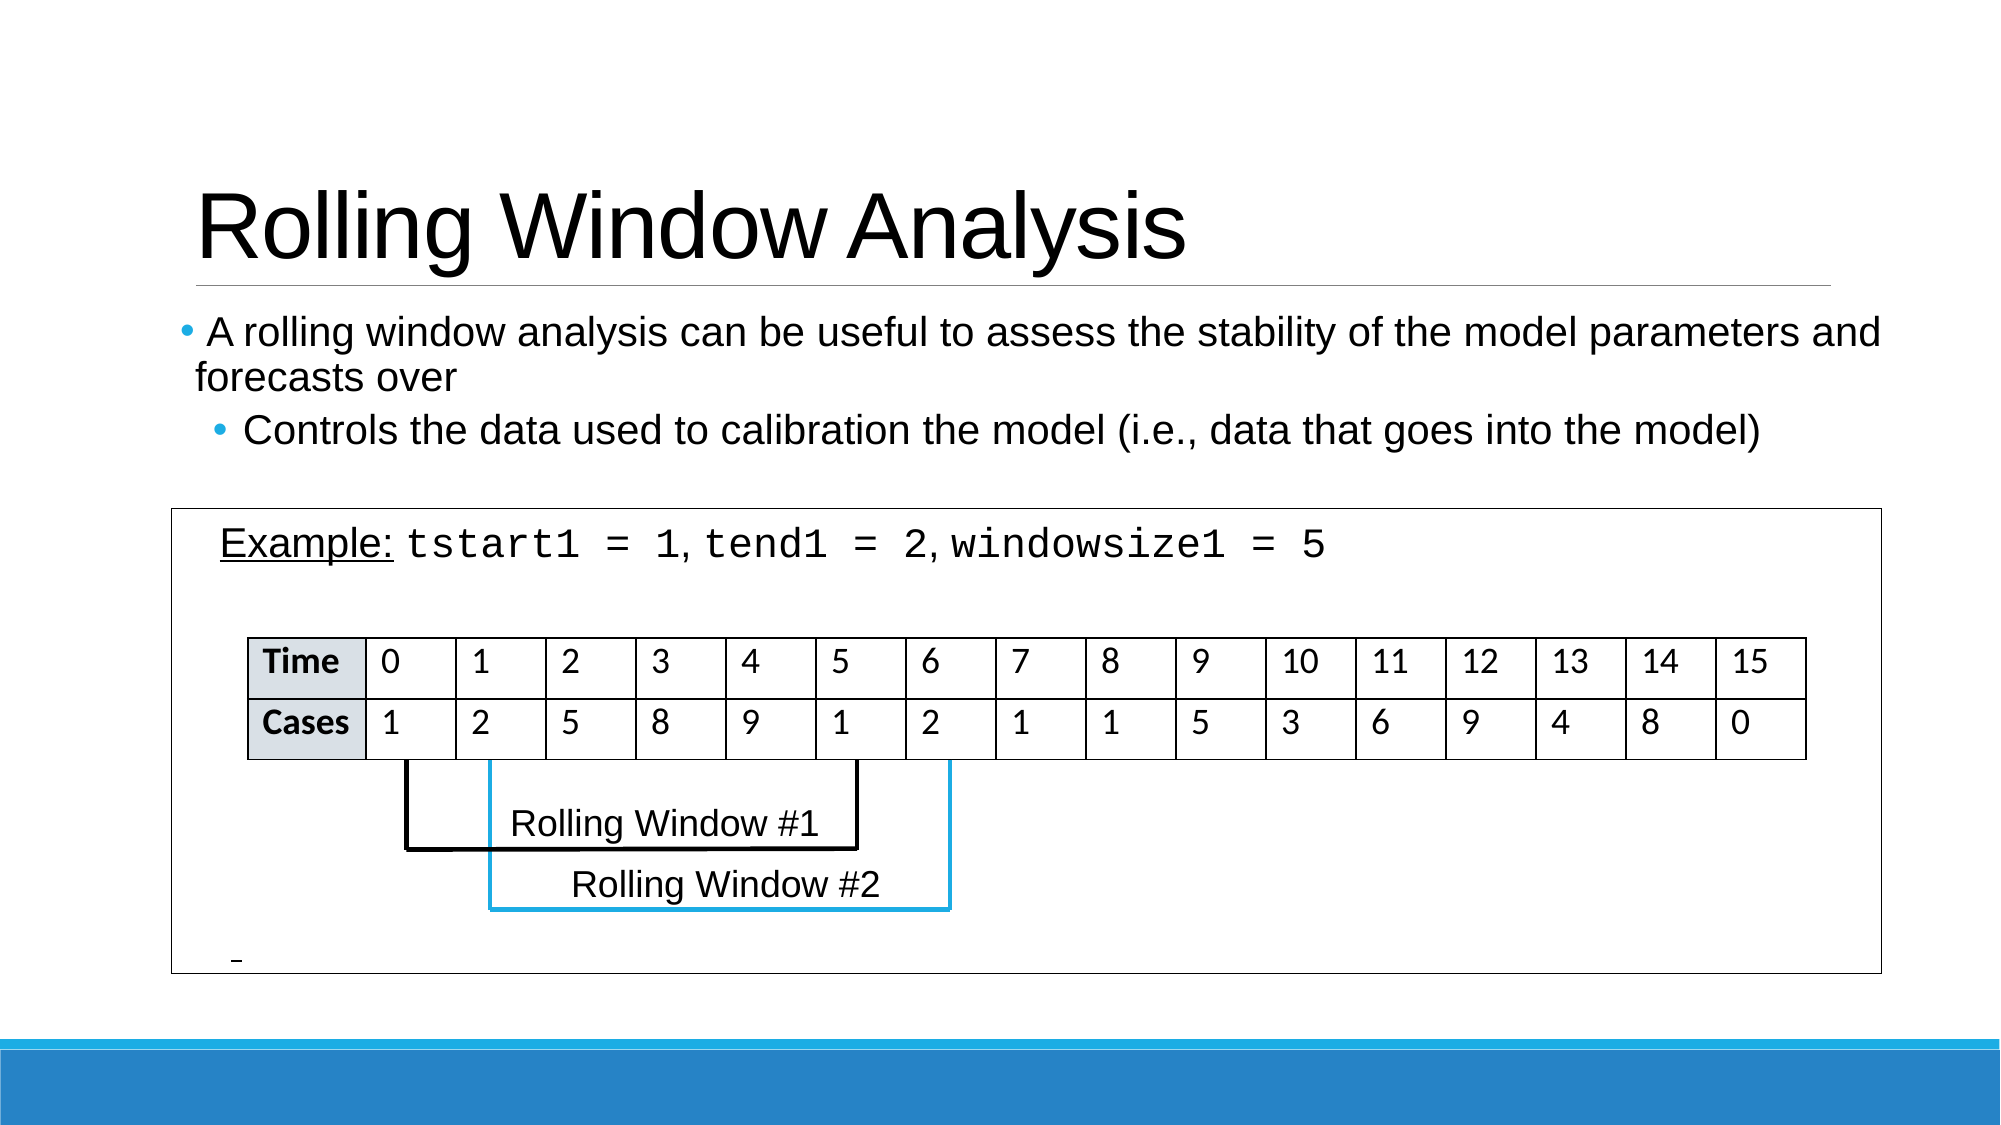

# Rolling Window Analysis
 A rolling window analysis can be useful to assess the stability of the model parameters and forecasts over
Controls the data used to calibration the model (i.e., data that goes into the model)
Example: tstart1 = 1, tend1 = 2, windowsize1 = 5

| Time | 0 | 1 | 2 | 3 | 4 | 5 | 6 | 7 | 8 | 9 | 10 | 11 | 12 | 13 | 14 | 15 |
| --- | --- | --- | --- | --- | --- | --- | --- | --- | --- | --- | --- | --- | --- | --- | --- | --- |
| Cases | 1 | 2 | 5 | 8 | 9 | 1 | 2 | 1 | 1 | 5 | 3 | 6 | 9 | 4 | 8 | 0 |
Rolling Window #1
Rolling Window #2